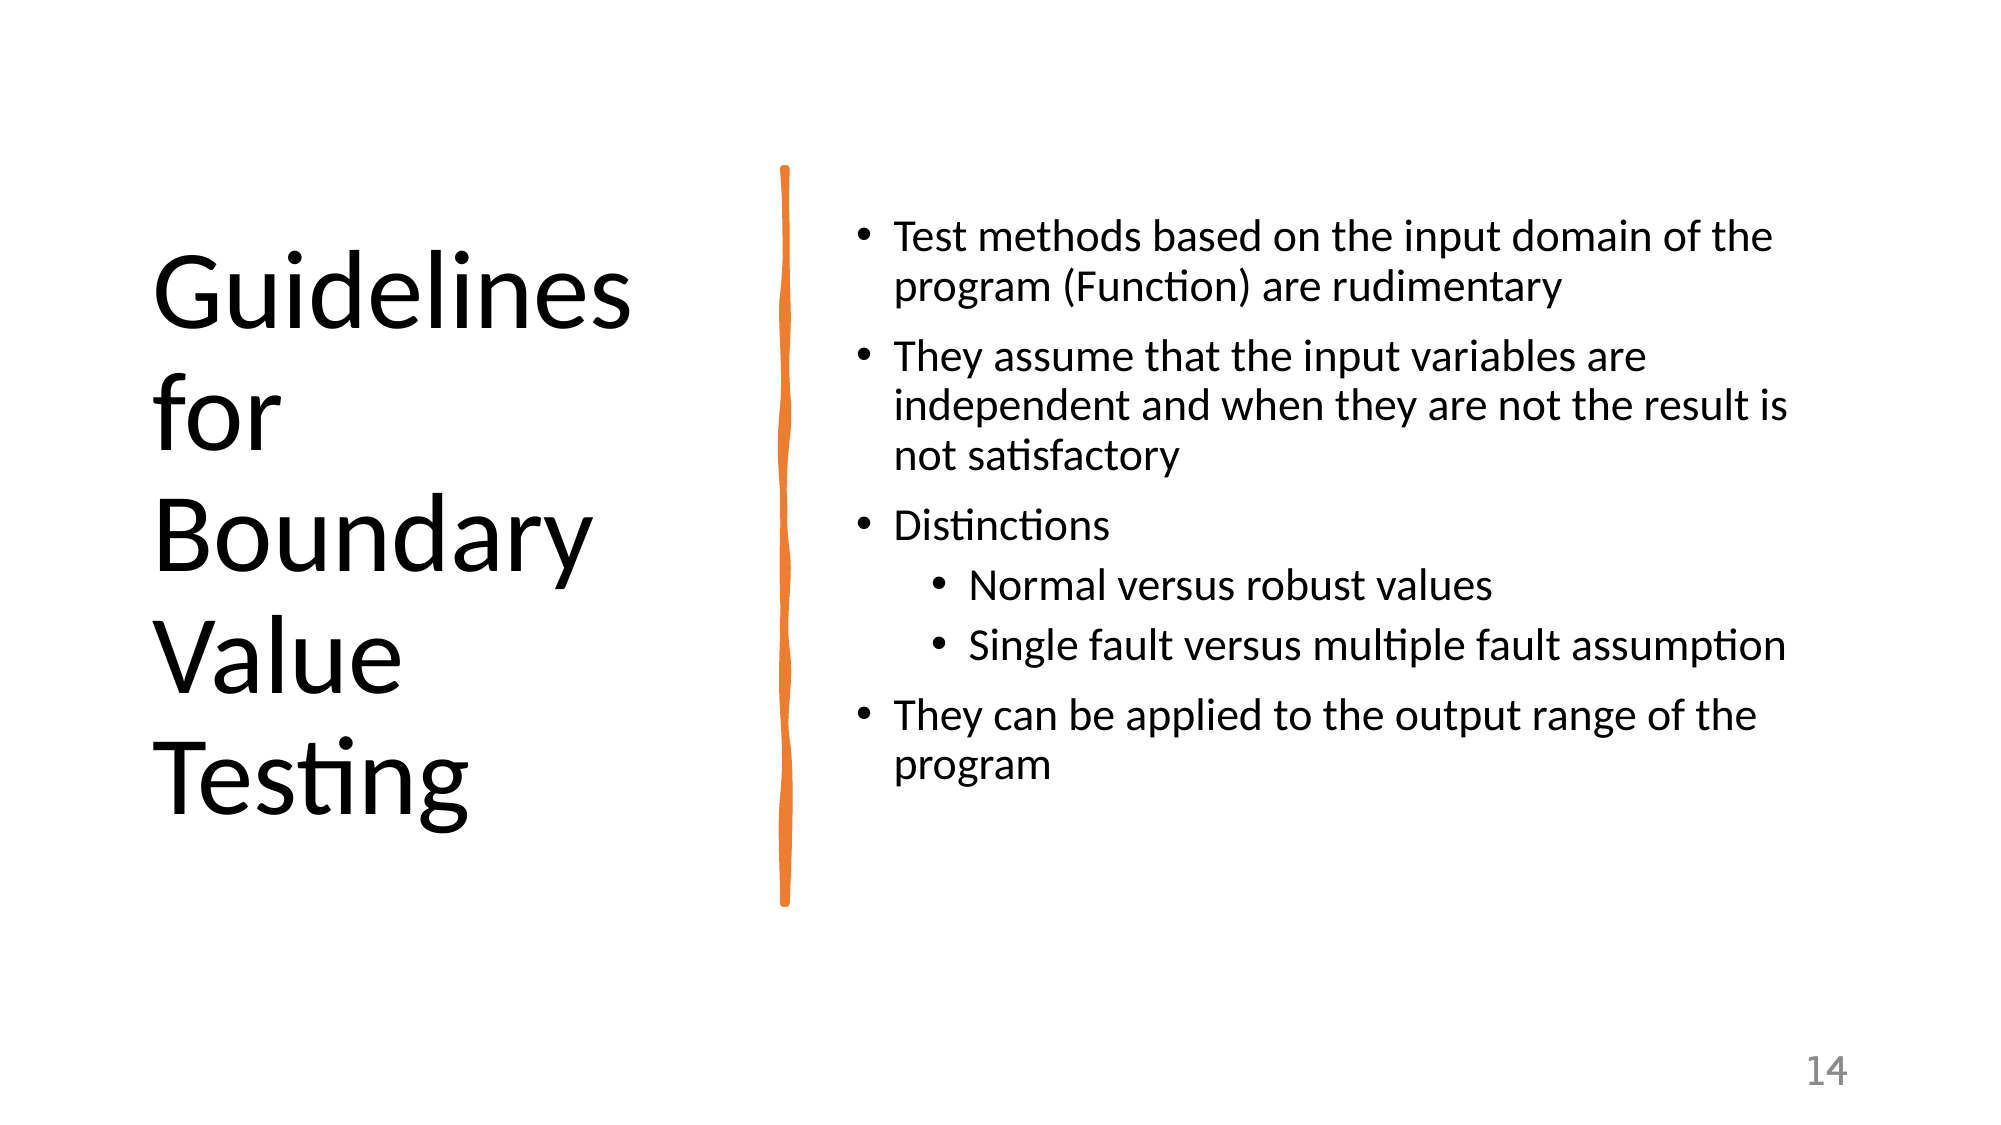

# Guidelines for Boundary Value Testing
Test methods based on the input domain of the program (Function) are rudimentary
They assume that the input variables are independent and when they are not the result is not satisfactory
Distinctions
Normal versus robust values
Single fault versus multiple fault assumption
They can be applied to the output range of the program

14